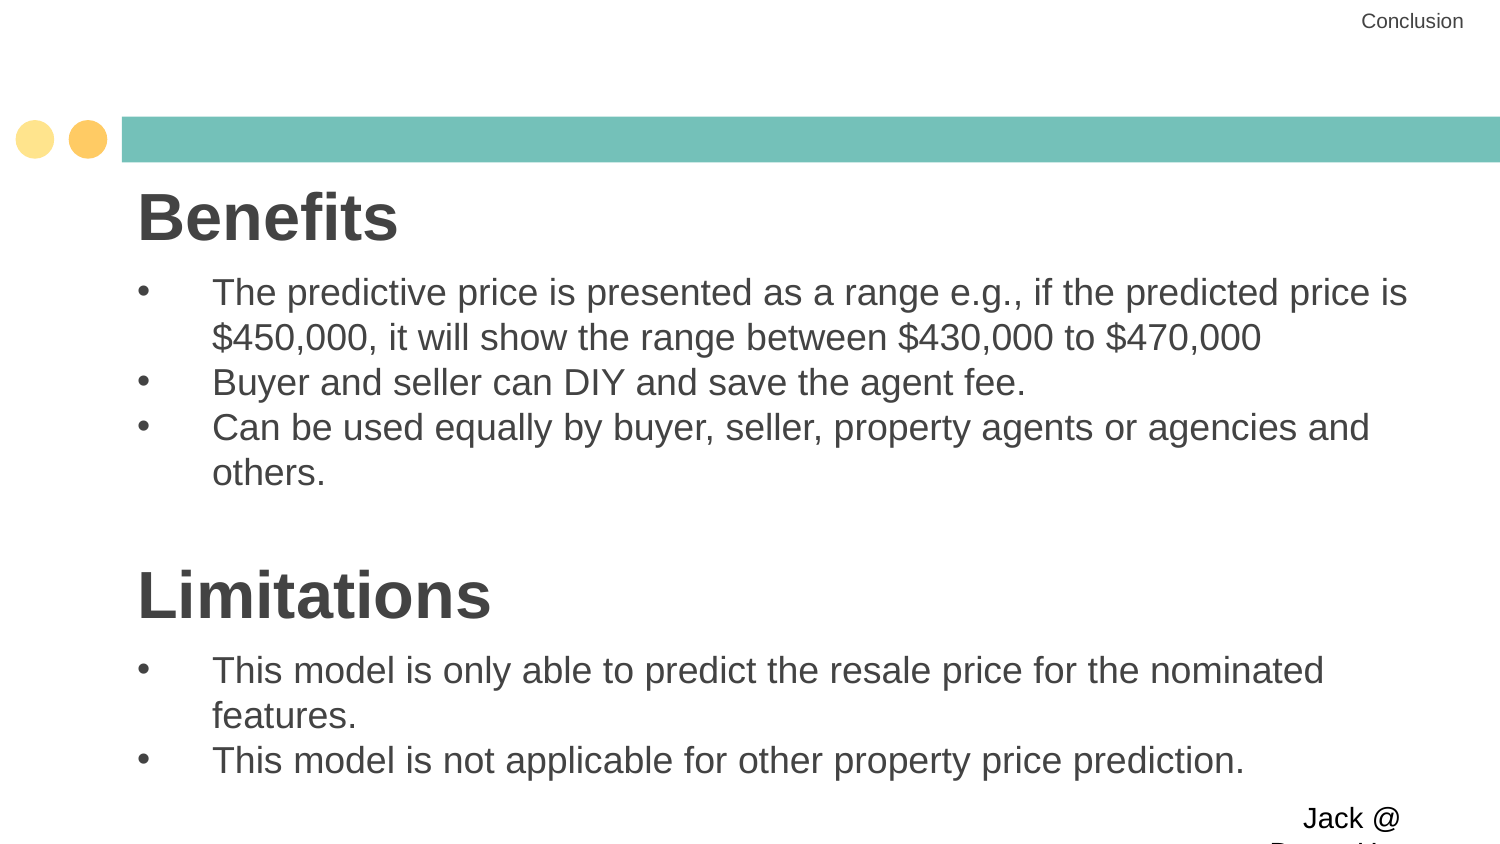

Conclusion
# Benefits
The predictive price is presented as a range e.g., if the predicted price is $450,000, it will show the range between $430,000 to $470,000
Buyer and seller can DIY and save the agent fee.
Can be used equally by buyer, seller, property agents or agencies and others.
Limitations
This model is only able to predict the resale price for the nominated features.
This model is not applicable for other property price prediction.
Jack @ DreamHome